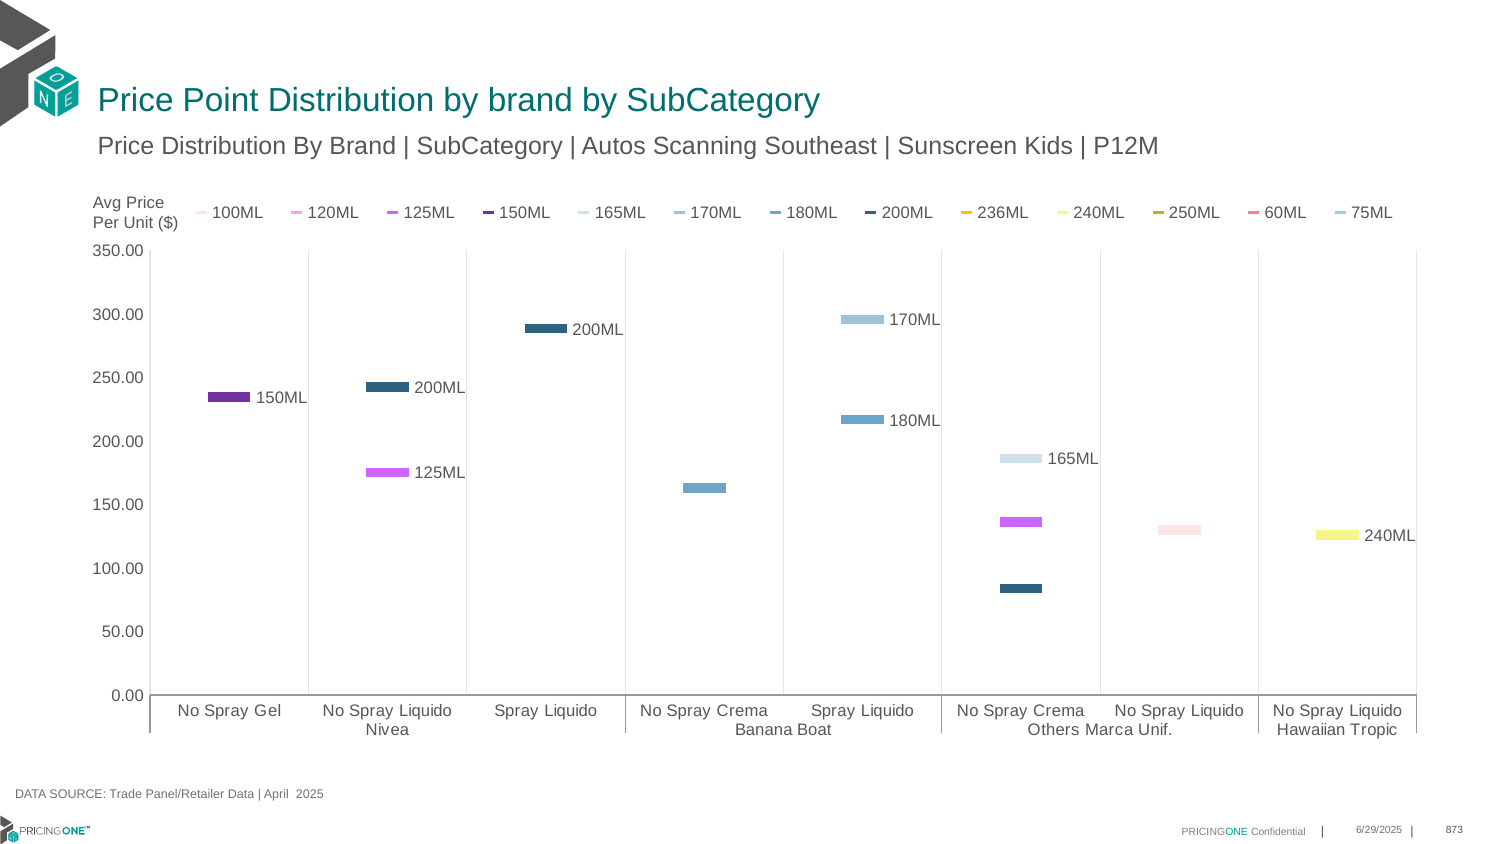

# Price Point Distribution by brand by SubCategory
Price Distribution By Brand | SubCategory | Autos Scanning Southeast | Sunscreen Kids | P12M

### Chart

| Category | 100ML | 120ML | 125ML | 150ML | 165ML | 170ML | 180ML | 200ML | 236ML | 240ML | 250ML | 60ML | 75ML |
|---|---|---|---|---|---|---|---|---|---|---|---|---|---|
| No Spray Gel | None | None | None | 234.5583 | None | None | None | None | None | None | None | None | None |
| No Spray Liquido | None | None | 175.3616 | None | None | None | None | 242.3876 | None | None | None | None | None |
| Spray Liquido | None | None | None | None | None | None | None | 288.3208 | None | None | None | None | None |
| No Spray Crema | None | None | None | None | None | None | 162.9902 | None | None | None | None | None | None |
| Spray Liquido | None | None | None | None | None | 295.5938 | 216.6585 | None | None | None | None | None | None |
| No Spray Crema | None | None | 136.2233 | None | 186.1109 | None | None | 83.9679 | None | None | None | None | None |
| No Spray Liquido | 129.7345 | None | None | None | None | None | None | None | None | None | None | None | None |
| No Spray Liquido | None | None | None | None | None | None | None | None | None | 125.9365 | None | None | None |
Avg Price
Per Unit ($)
DATA SOURCE: Trade Panel/Retailer Data | April  2025
6/29/2025
873